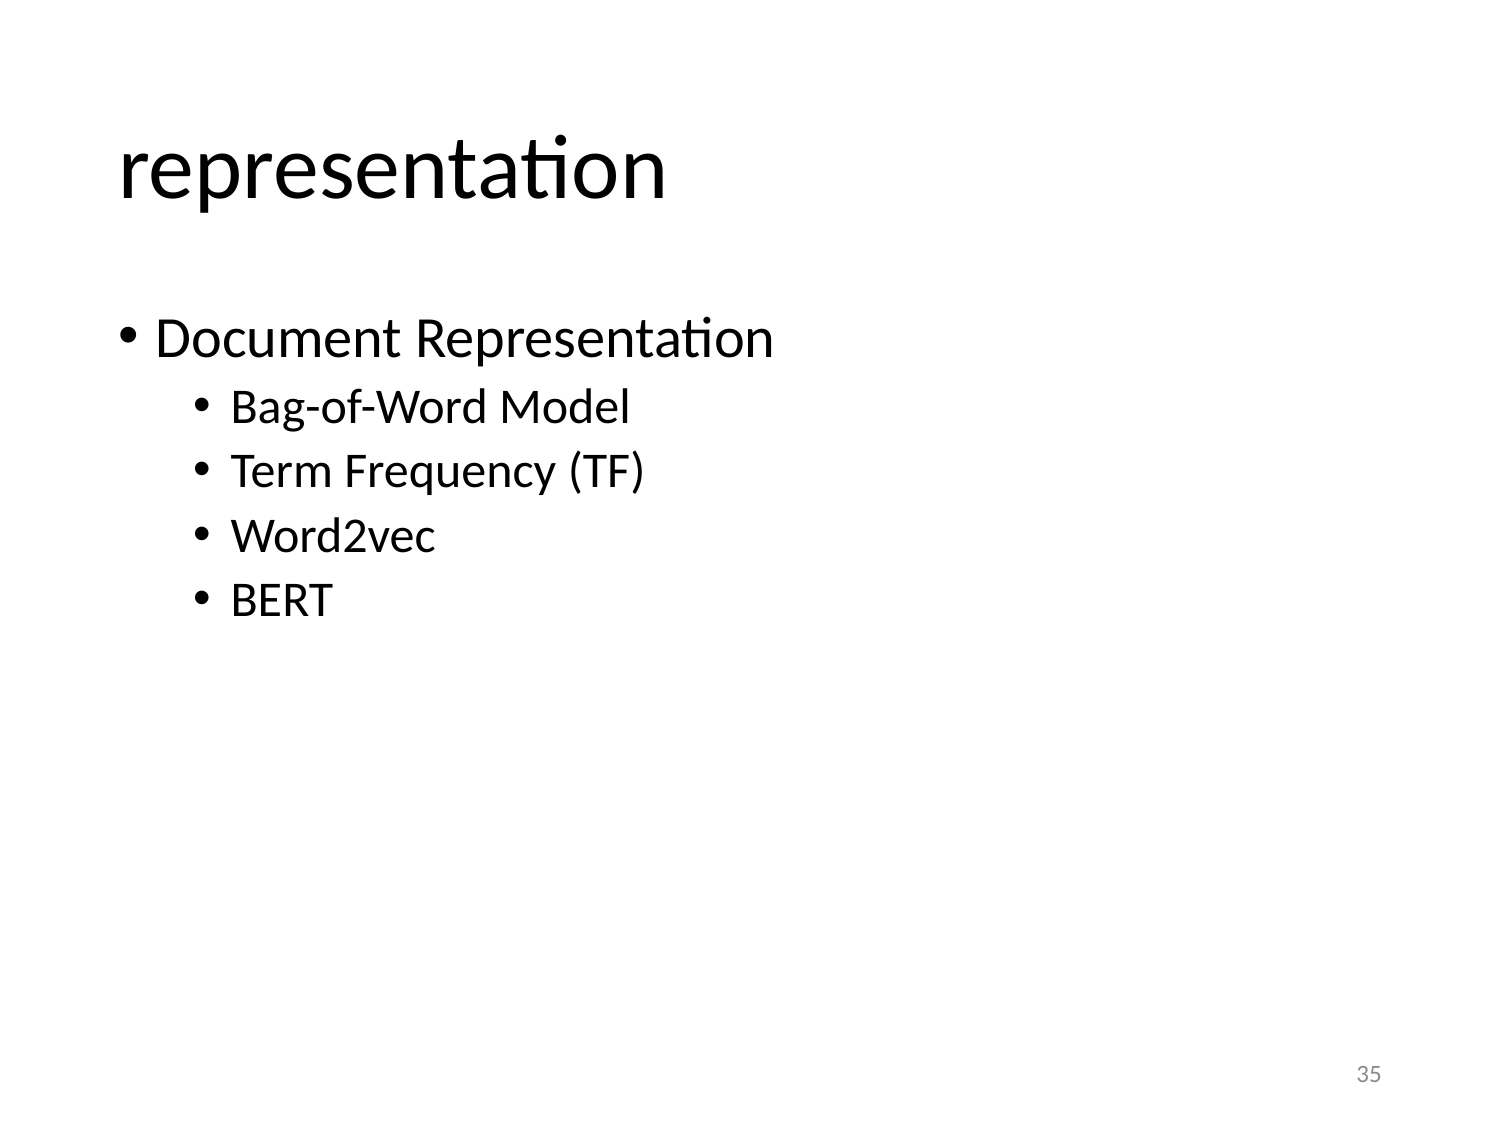

# representation
Document Representation
Bag-of-Word Model
Term Frequency (TF)
Word2vec
BERT

35